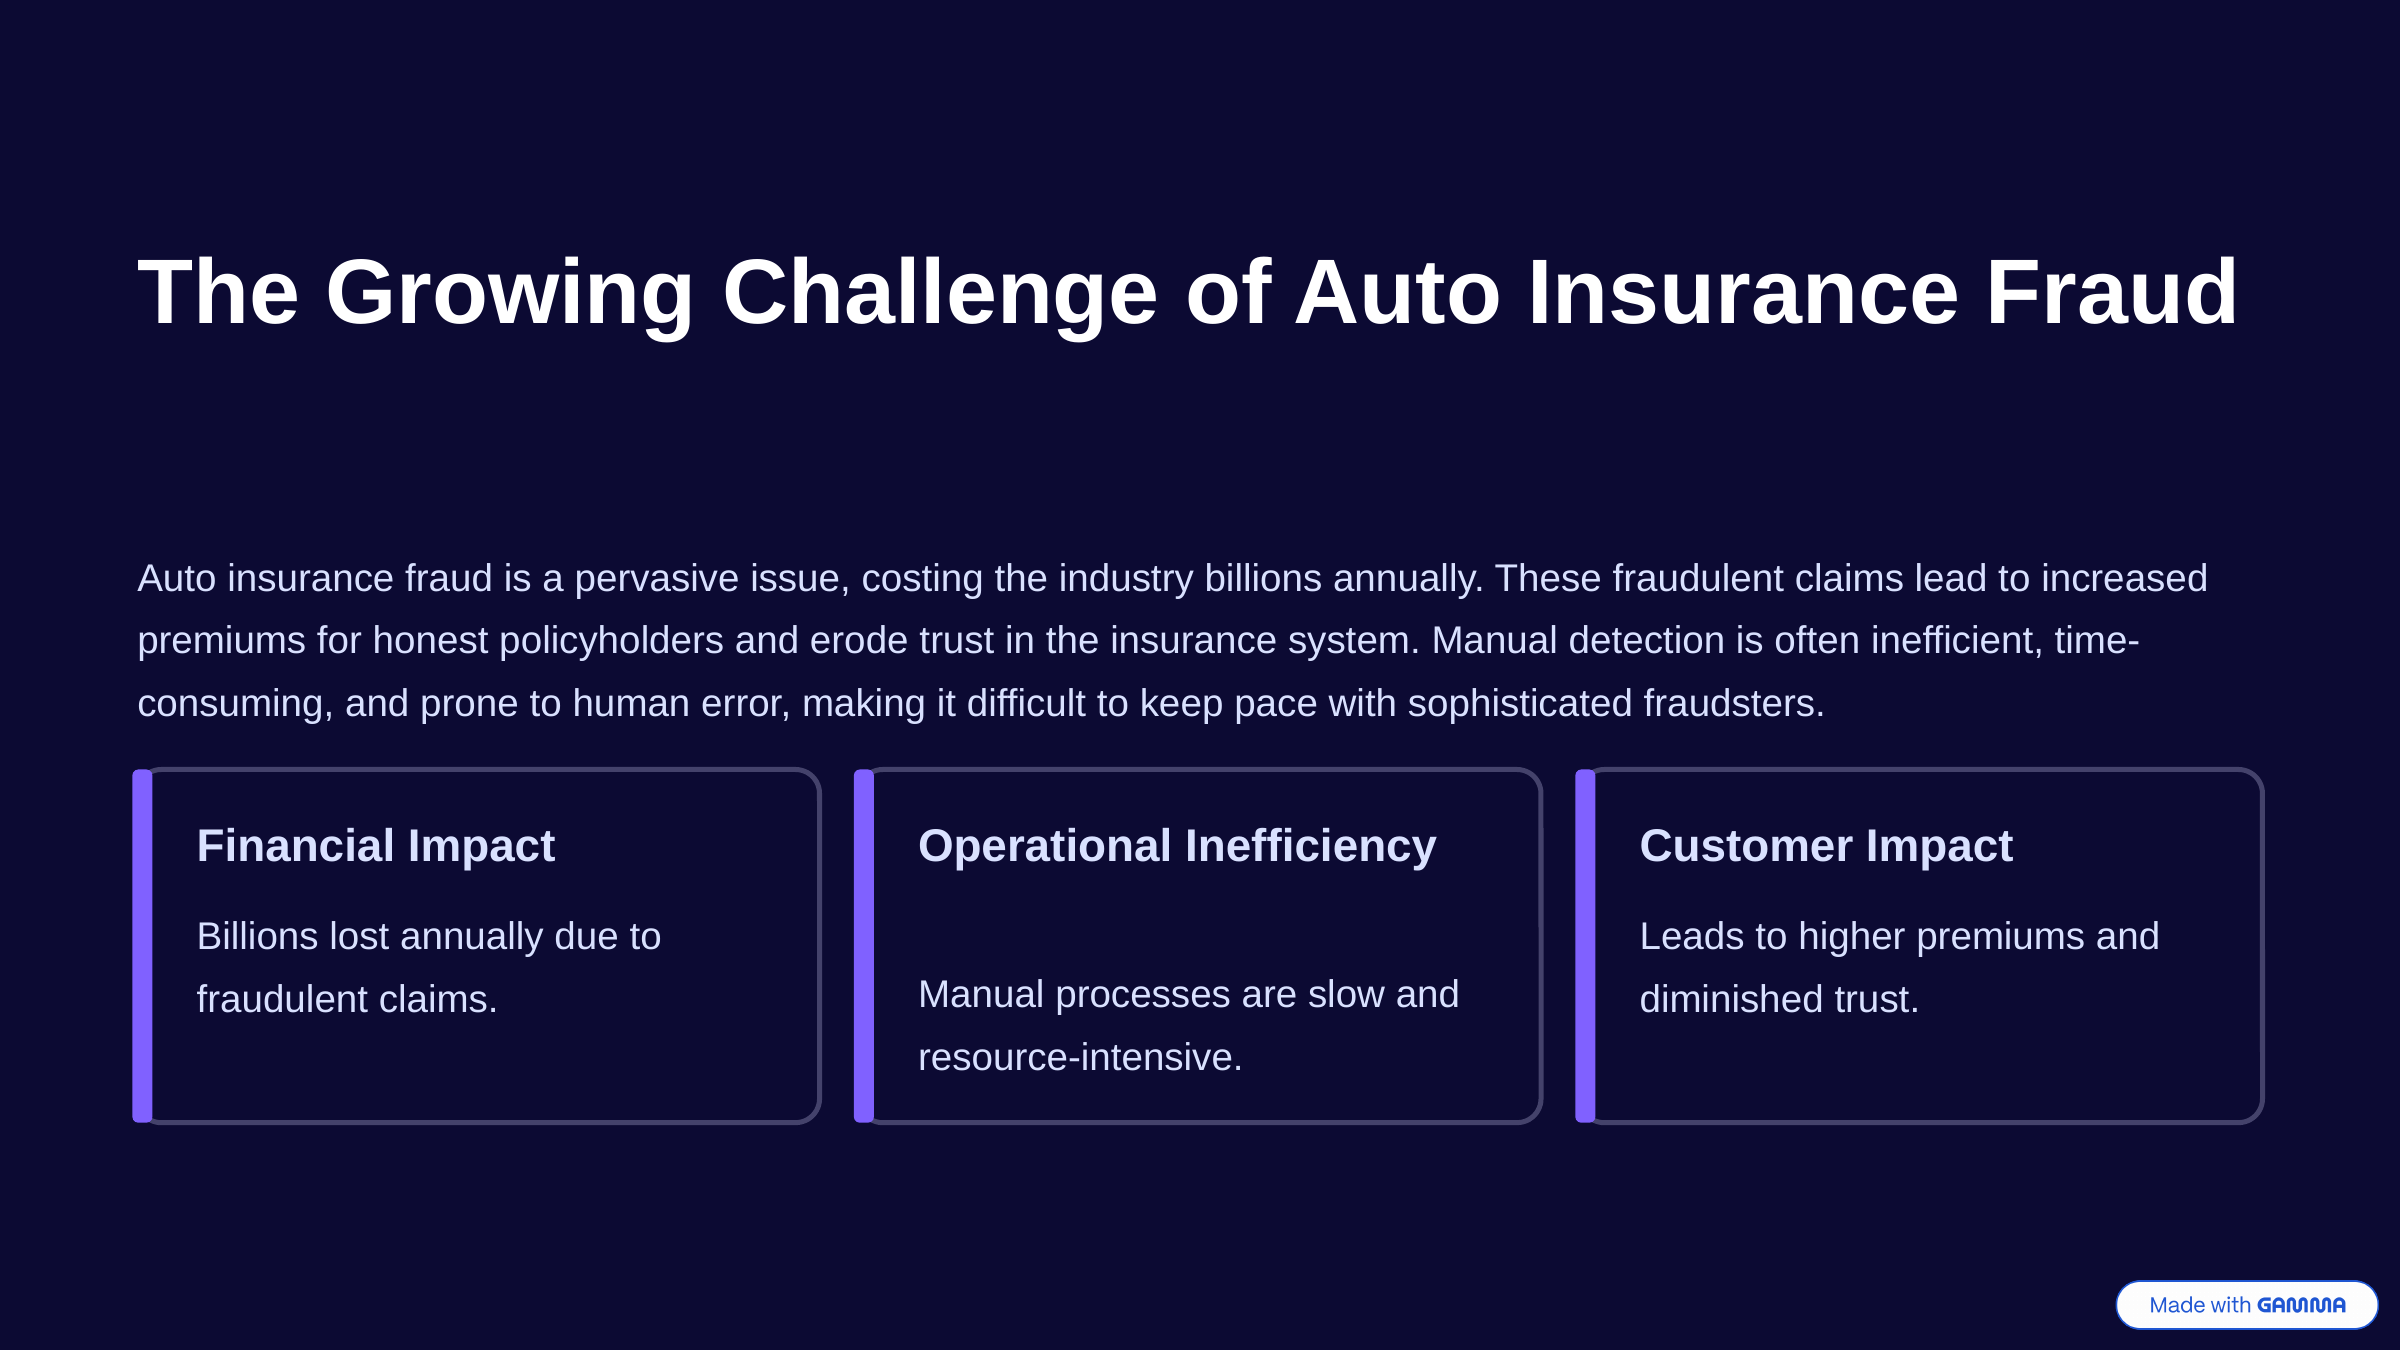

The Growing Challenge of Auto Insurance Fraud
Auto insurance fraud is a pervasive issue, costing the industry billions annually. These fraudulent claims lead to increased premiums for honest policyholders and erode trust in the insurance system. Manual detection is often inefficient, time-consuming, and prone to human error, making it difficult to keep pace with sophisticated fraudsters.

Financial Impact
Operational Inefficiency
Customer Impact
Billions lost annually due to fraudulent claims.
Leads to higher premiums and diminished trust.
Manual processes are slow and resource-intensive.